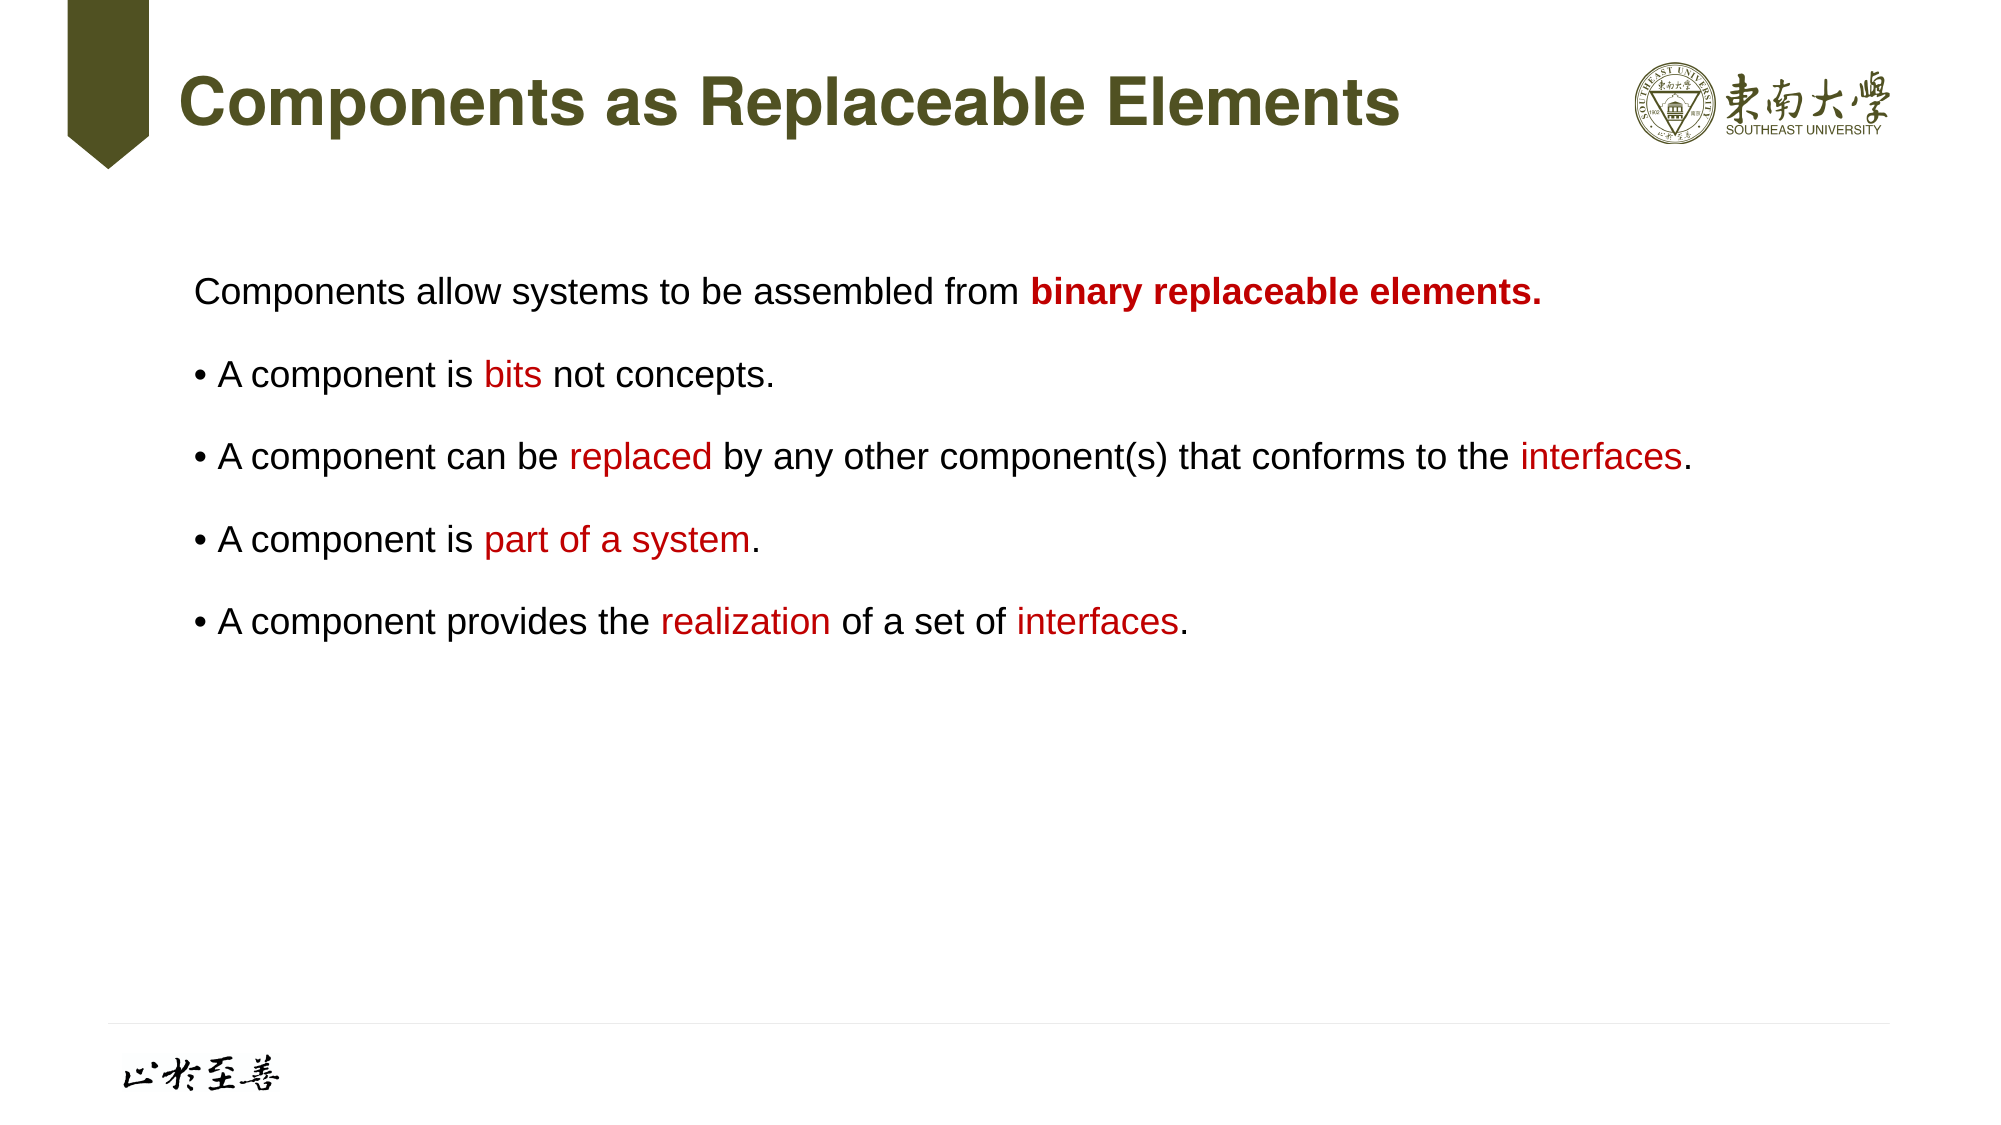

# Components as Replaceable Elements
Components allow systems to be assembled from binary replaceable elements.
• A component is bits not concepts.
• A component can be replaced by any other component(s) that conforms to the interfaces.
• A component is part of a system.
• A component provides the realization of a set of interfaces.
21